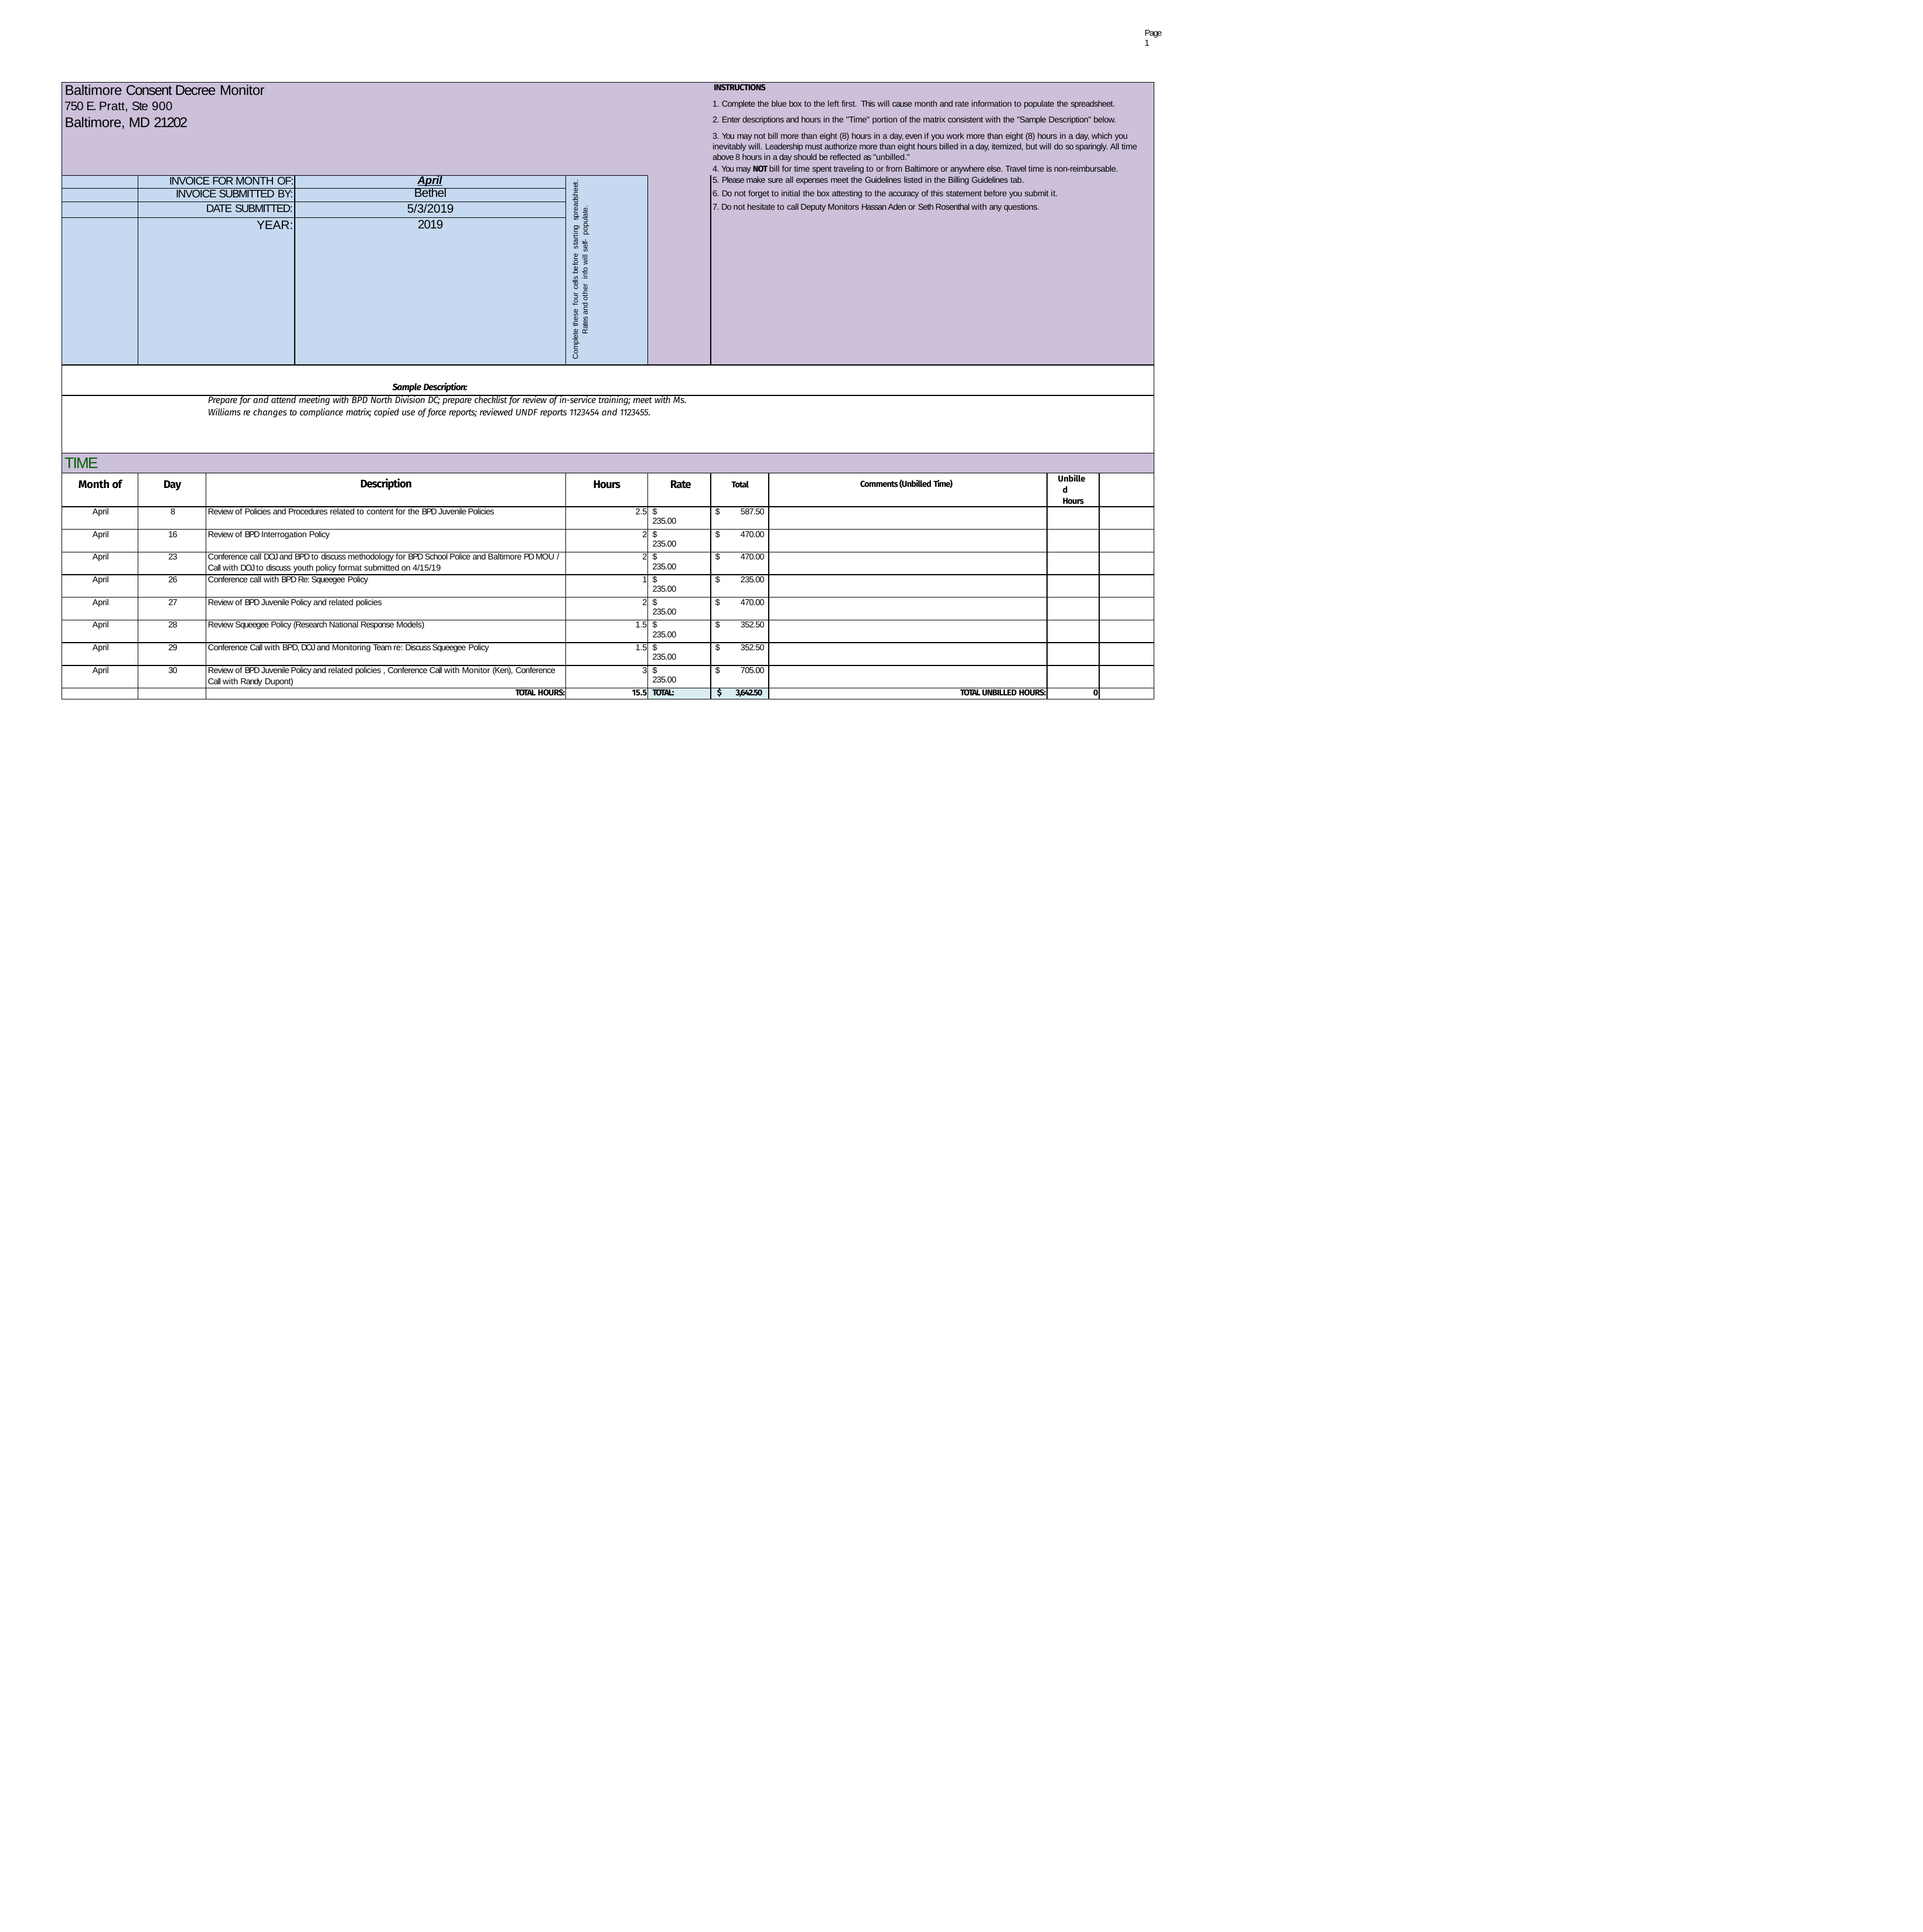

Page 1
| Baltimore Consent Decree Monitor |  |  |  |  |  | INSTRUCTIONS |  |  |  |
| --- | --- | --- | --- | --- | --- | --- | --- | --- | --- |
| 750 E. Pratt, Ste 900 |  |  |  |  |  | 1. Complete the blue box to the left first. This will cause month and rate information to populate the spreadsheet. |  |  |  |
| Baltimore, MD 21202 |  |  |  |  |  | 2. Enter descriptions and hours in the "Time" portion of the matrix consistent with the "Sample Description" below. |  |  |  |
|  |  |  |  |  |  | 3. You may not bill more than eight (8) hours in a day, even if you work more than eight (8) hours in a day, which you inevitably will. Leadership must authorize more than eight hours billed in a day, itemized, but will do so sparingly. All time above 8 hours in a day should be reflected as "unbilled." |  |  |  |
|  |  |  |  |  |  | 4. You may NOT bill for time spent traveling to or from Baltimore or anywhere else. Travel time is non-reimbursable. |  |  |  |
|  | INVOICE FOR MONTH OF: |  | April | Complete these four cells before starting spreadsheet. Rates and other info will self- populate. |  | 5. Please make sure all expenses meet the Guidelines listed in the Billing Guidelines tab. |  |  |  |
|  | INVOICE SUBMITTED BY: |  | Bethel |  |  | 6. Do not forget to initial the box attesting to the accuracy of this statement before you submit it. |  |  |  |
|  | DATE SUBMITTED: |  | 5/3/2019 |  |  | 7. Do not hesitate to call Deputy Monitors Hassan Aden or Seth Rosenthal with any questions. |  |  |  |
|  | YEAR: |  | 2019 |  |  |  |  |  |  |
|  |  |  | Sample Description: |  |  |  |  |  |  |
| Prepare for and attend meeting with BPD North Division DC; prepare checklist for review of in-service training; meet with Ms. Williams re changes to compliance matrix; copied use of force reports; reviewed UNDF reports 1123454 and 1123455. |  |  |  |  |  |  |  |  |  |
| TIME |  |  |  |  |  |  |  |  |  |
| Month of | Day | Description |  | Hours | Rate | Total | Comments (Unbilled Time) | Unbilled Hours |  |
| April | 8 | Review of Policies and Procedures related to content for the BPD Juvenile Policies |  | 2.5 | $ 235.00 | $ 587.50 |  |  |  |
| April | 16 | Review of BPD Interrogation Policy |  | 2 | $ 235.00 | $ 470.00 |  |  |  |
| April | 23 | Conference call DOJ and BPD to discuss methodology for BPD School Police and Baltimore PD MOU / Call with DOJ to discuss youth policy format submitted on 4/15/19 |  | 2 | $ 235.00 | $ 470.00 |  |  |  |
| April | 26 | Conference call with BPD Re: Squeegee Policy |  | 1 | $ 235.00 | $ 235.00 |  |  |  |
| April | 27 | Review of BPD Juvenile Policy and related policies |  | 2 | $ 235.00 | $ 470.00 |  |  |  |
| April | 28 | Review Squeegee Policy (Research National Response Models) |  | 1.5 | $ 235.00 | $ 352.50 |  |  |  |
| April | 29 | Conference Call with BPD, DOJ and Monitoring Team re: Discuss Squeegee Policy |  | 1.5 | $ 235.00 | $ 352.50 |  |  |  |
| April | 30 | Review of BPD Juvenile Policy and related policies , Conference Call with Monitor (Ken), Conference Call with Randy Dupont) |  | 3 | $ 235.00 | $ 705.00 |  |  |  |
|  |  | TOTAL HOURS: |  | 15.5 | TOTAL: | $ 3,642.50 | TOTAL UNBILLED HOURS: | 0 |  |